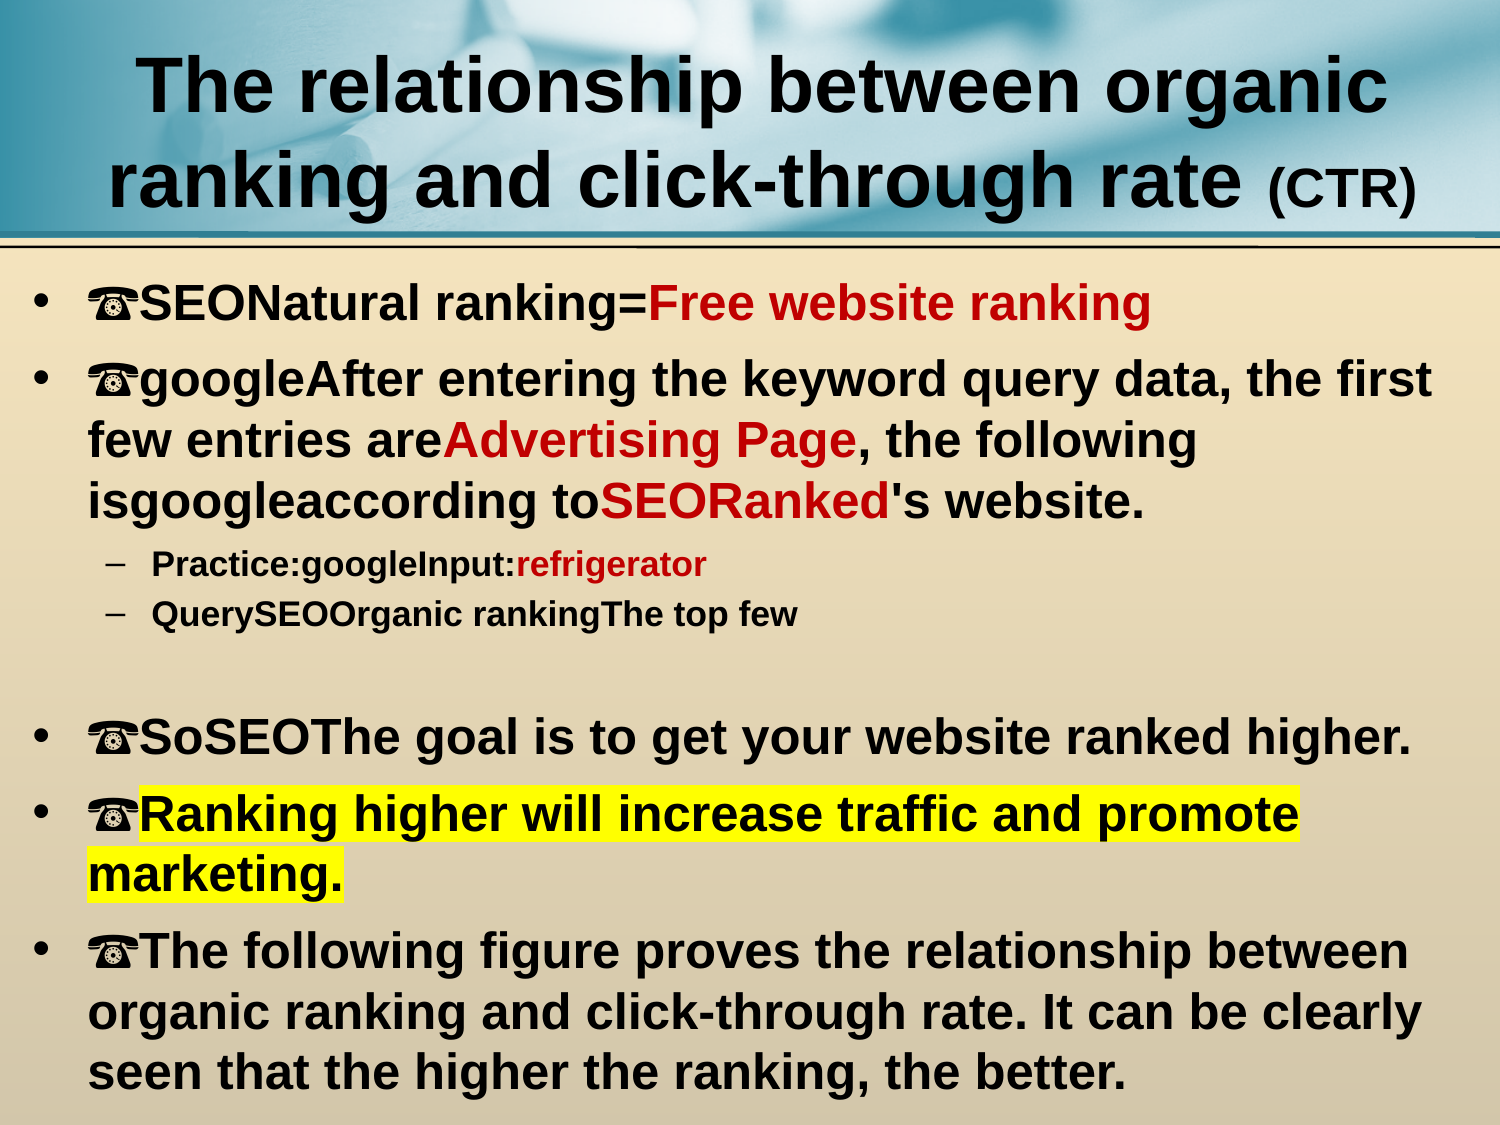

# The relationship between organic ranking and click-through rate (CTR)
☎SEONatural ranking=Free website ranking
☎googleAfter entering the keyword query data, the first few entries areAdvertising Page, the following isgoogleaccording toSEORanked's website.
Practice:googleInput:refrigerator
QuerySEOOrganic rankingThe top few

☎SoSEOThe goal is to get your website ranked higher.
☎Ranking higher will increase traffic and promote marketing.
☎The following figure proves the relationship between organic ranking and click-through rate. It can be clearly seen that the higher the ranking, the better.